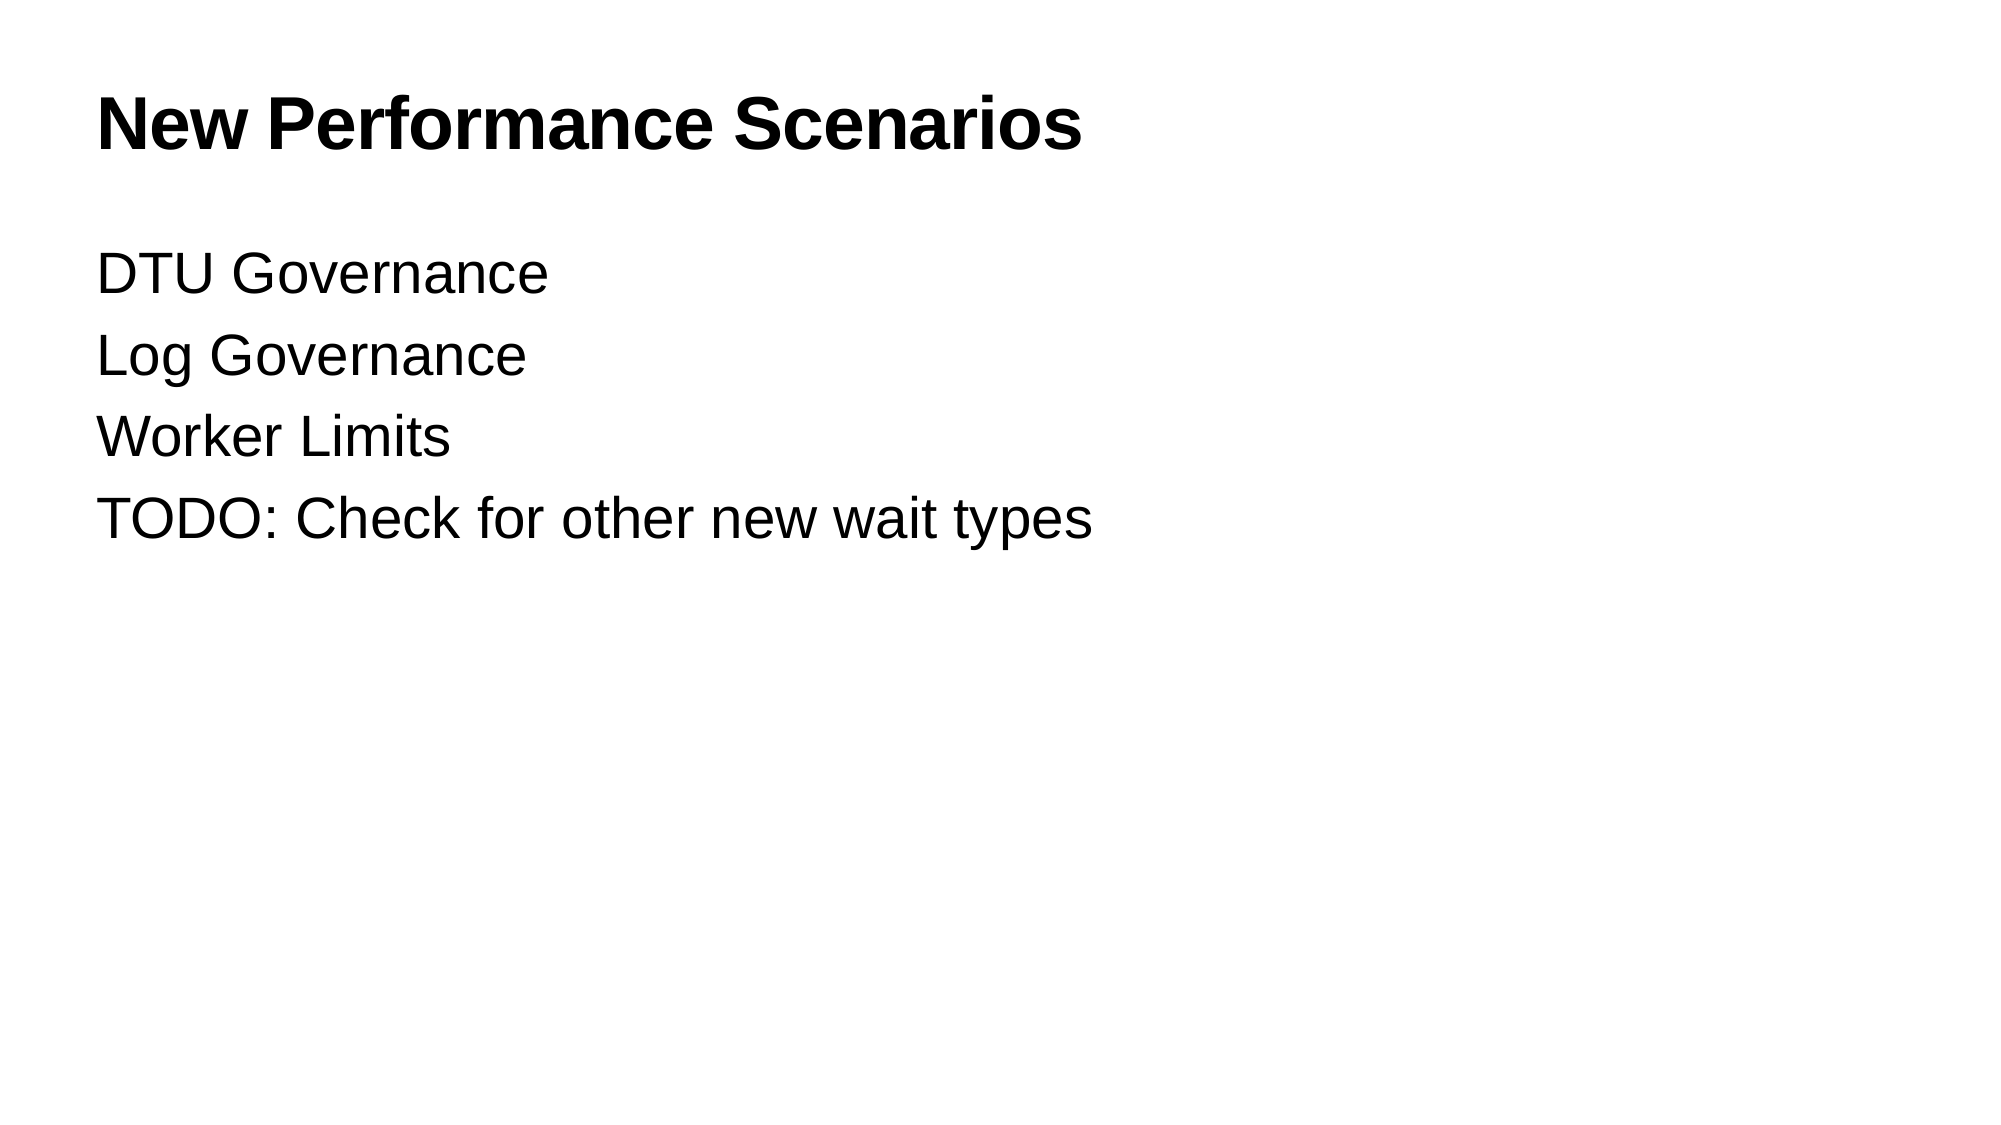

# New Performance Scenarios
DTU Governance
Log Governance
Worker Limits
TODO: Check for other new wait types